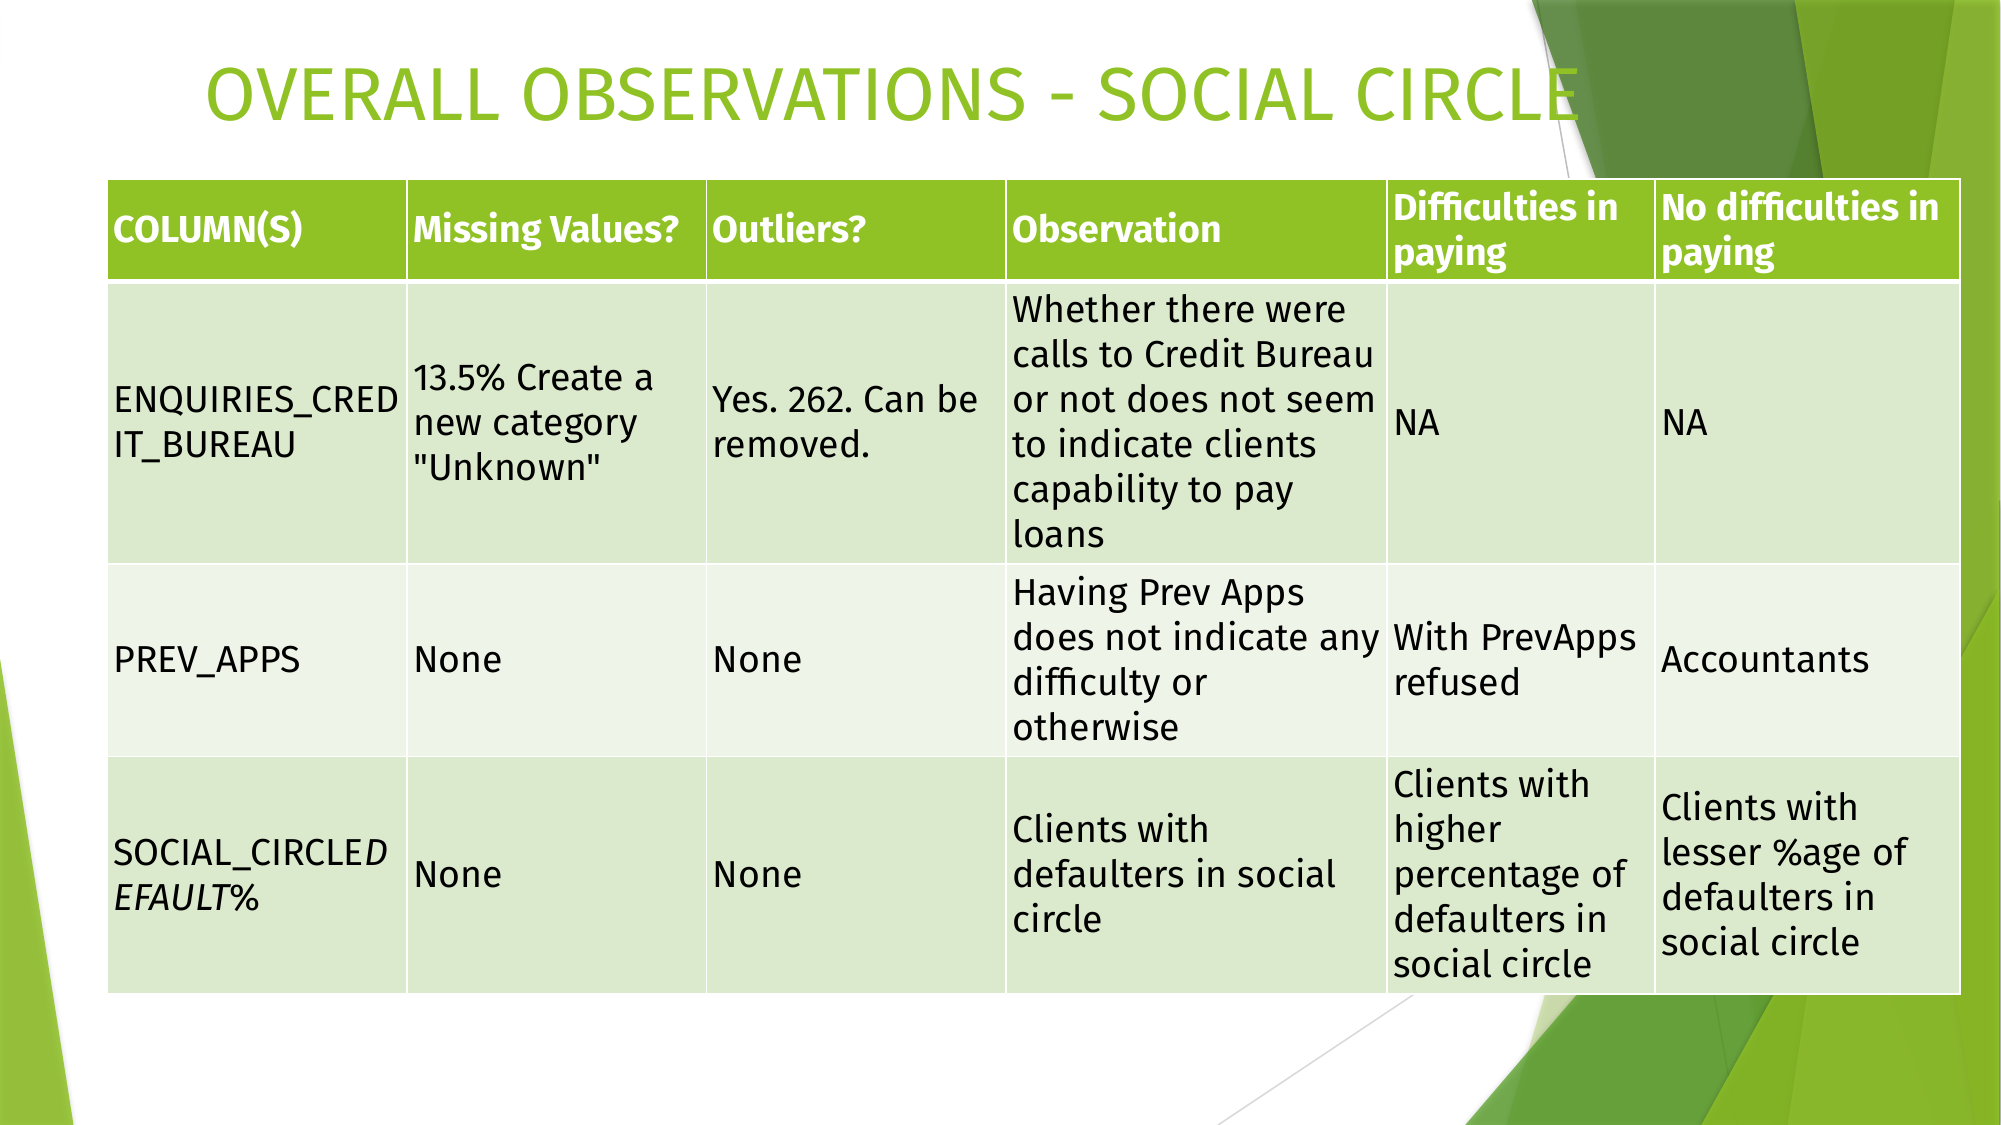

# OVERALL OBSERVATIONS - SOCIAL CIRCLE

| COLUMN(S) | Missing Values? | Outliers? | Observation | Difficulties in paying | No difficulties in paying |
| --- | --- | --- | --- | --- | --- |
| ENQUIRIES\_CREDIT\_BUREAU | 13.5% Create a new category "Unknown" | Yes. 262. Can be removed. | Whether there were calls to Credit Bureau or not does not seem to indicate clients capability to pay loans | NA | NA |
| PREV\_APPS | None | None | Having Prev Apps does not indicate any difficulty or otherwise | With PrevApps refused | Accountants |
| SOCIAL\_CIRCLEDEFAULT% | None | None | Clients with defaulters in social circle | Clients with higher percentage of defaulters in social circle | Clients with lesser %age of defaulters in social circle |